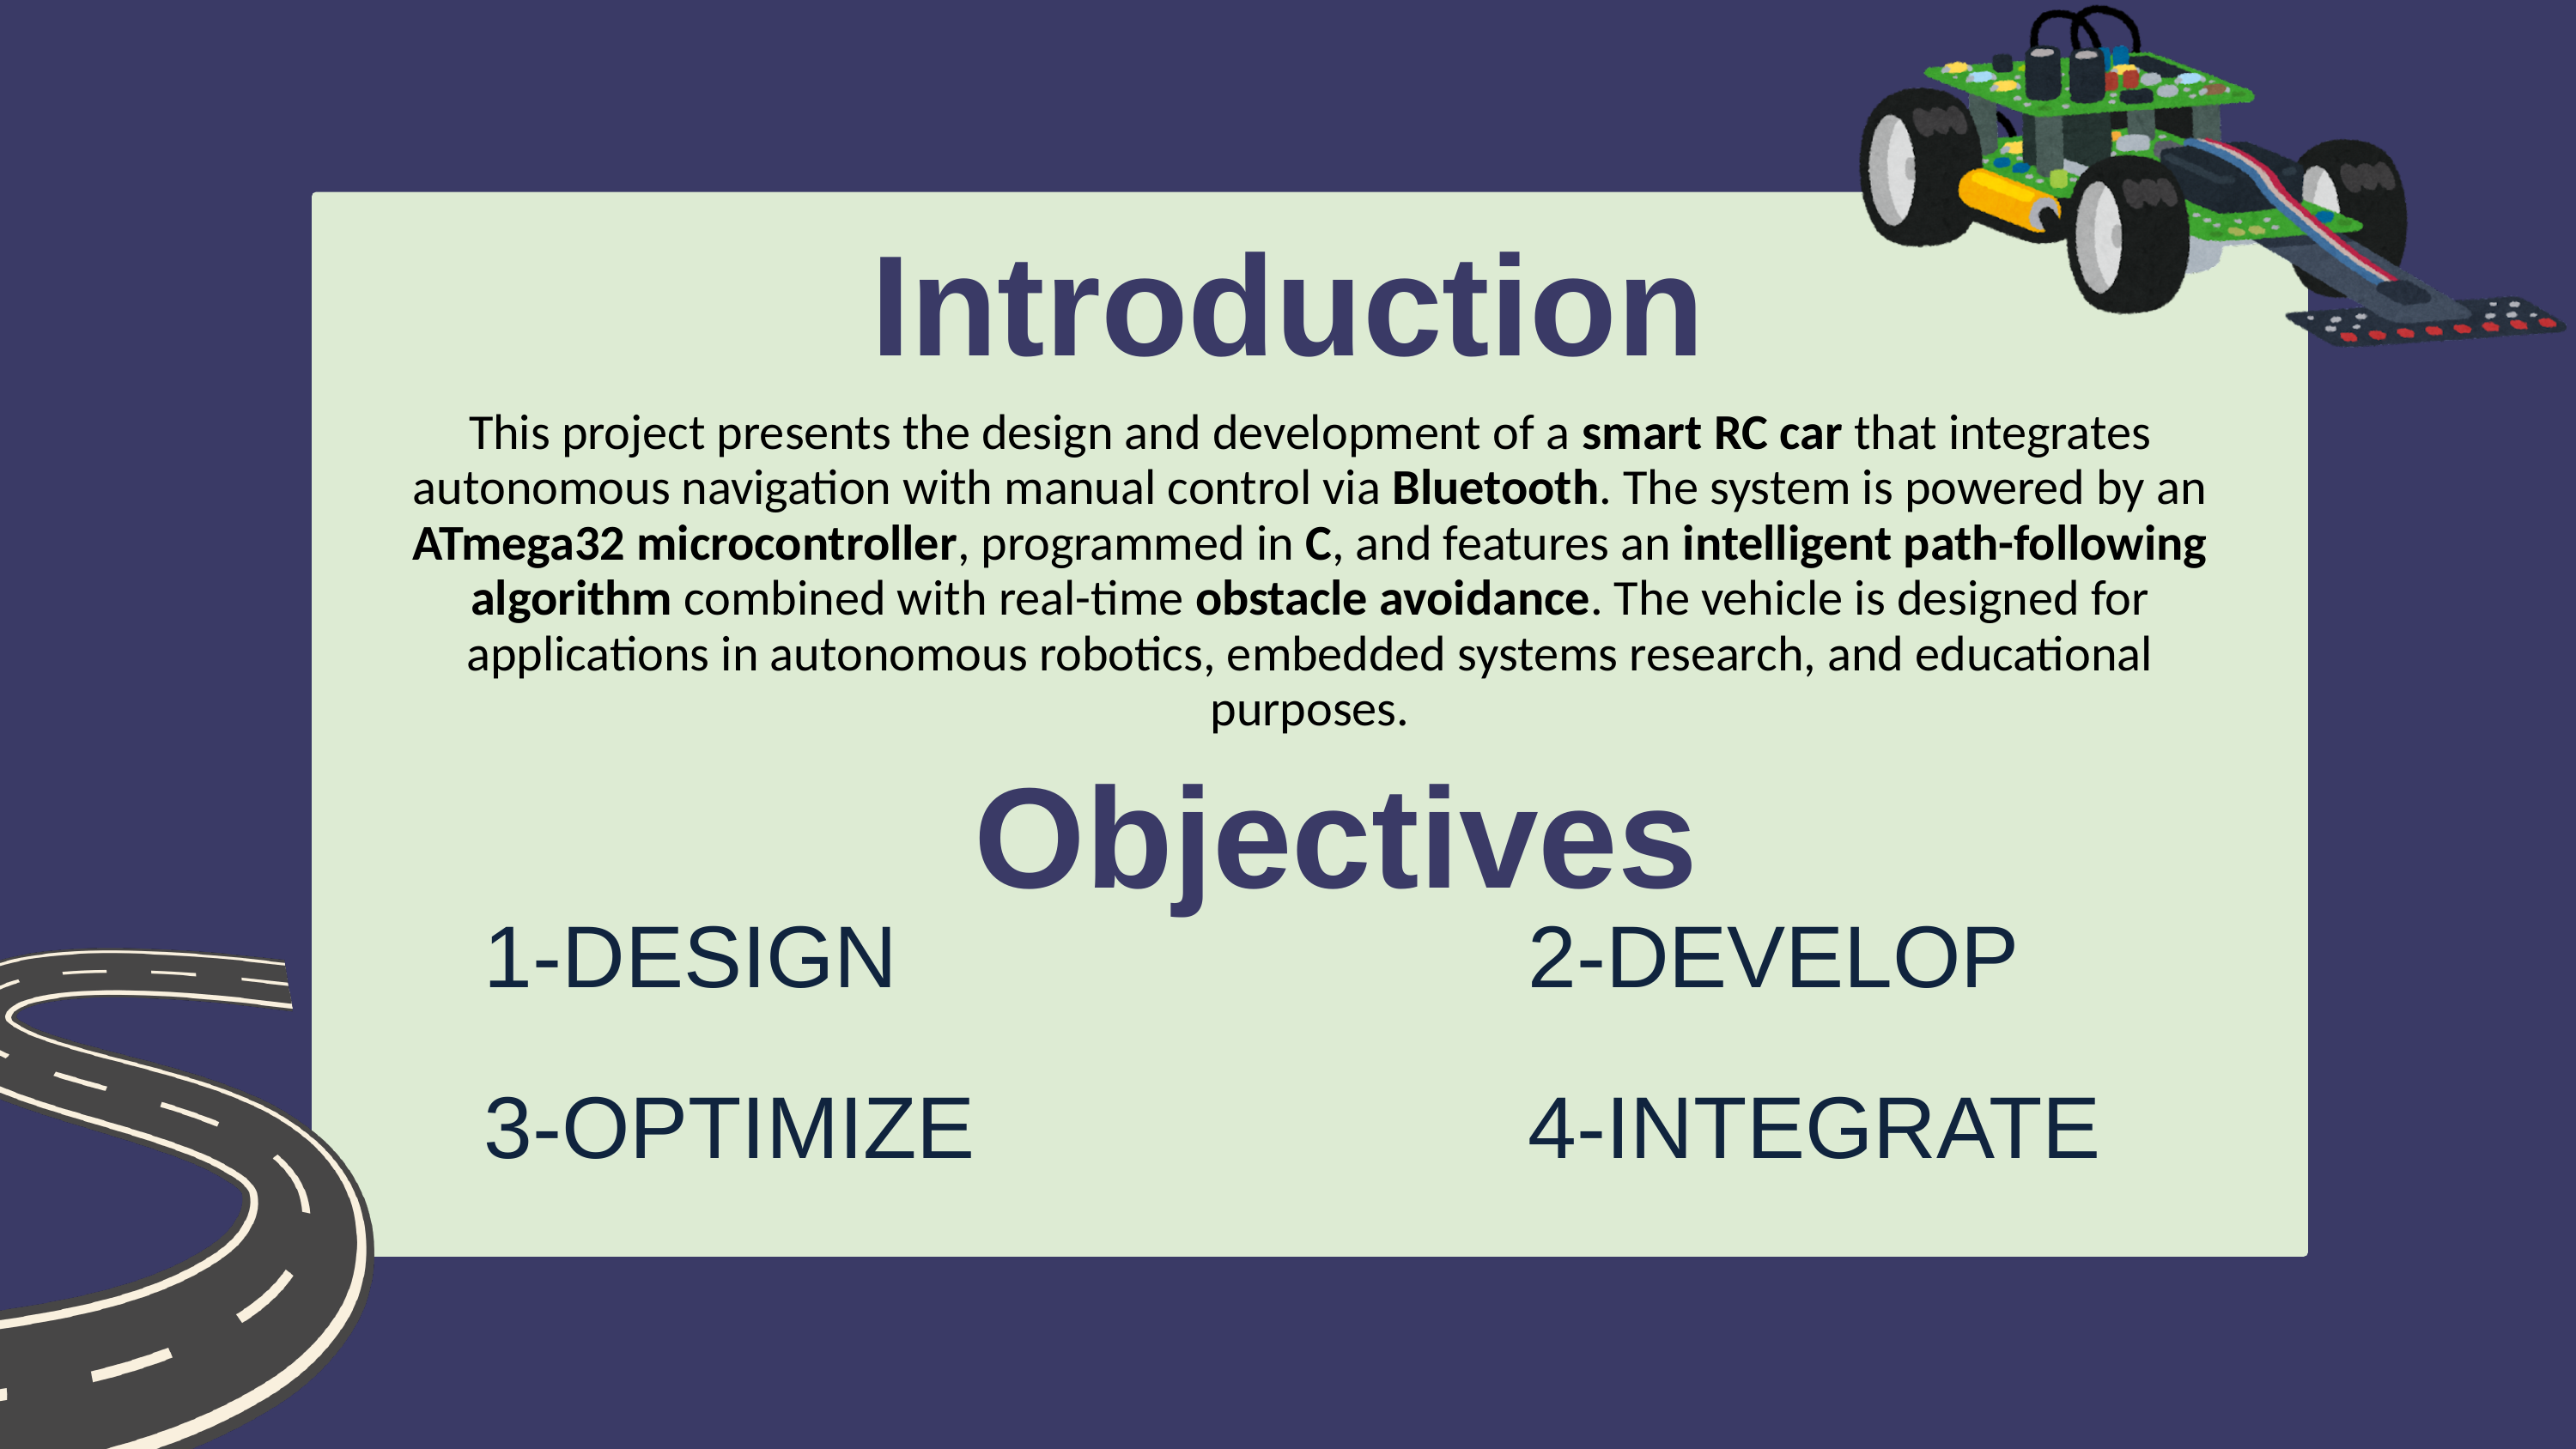

Introduction
This project presents the design and development of a smart RC car that integrates autonomous navigation with manual control via Bluetooth. The system is powered by an ATmega32 microcontroller, programmed in C, and features an intelligent path-following algorithm combined with real-time obstacle avoidance. The vehicle is designed for applications in autonomous robotics, embedded systems research, and educational purposes.
Objectives
1-DESIGN
2-DEVELOP

3-OPTIMIZE
4-INTEGRATE